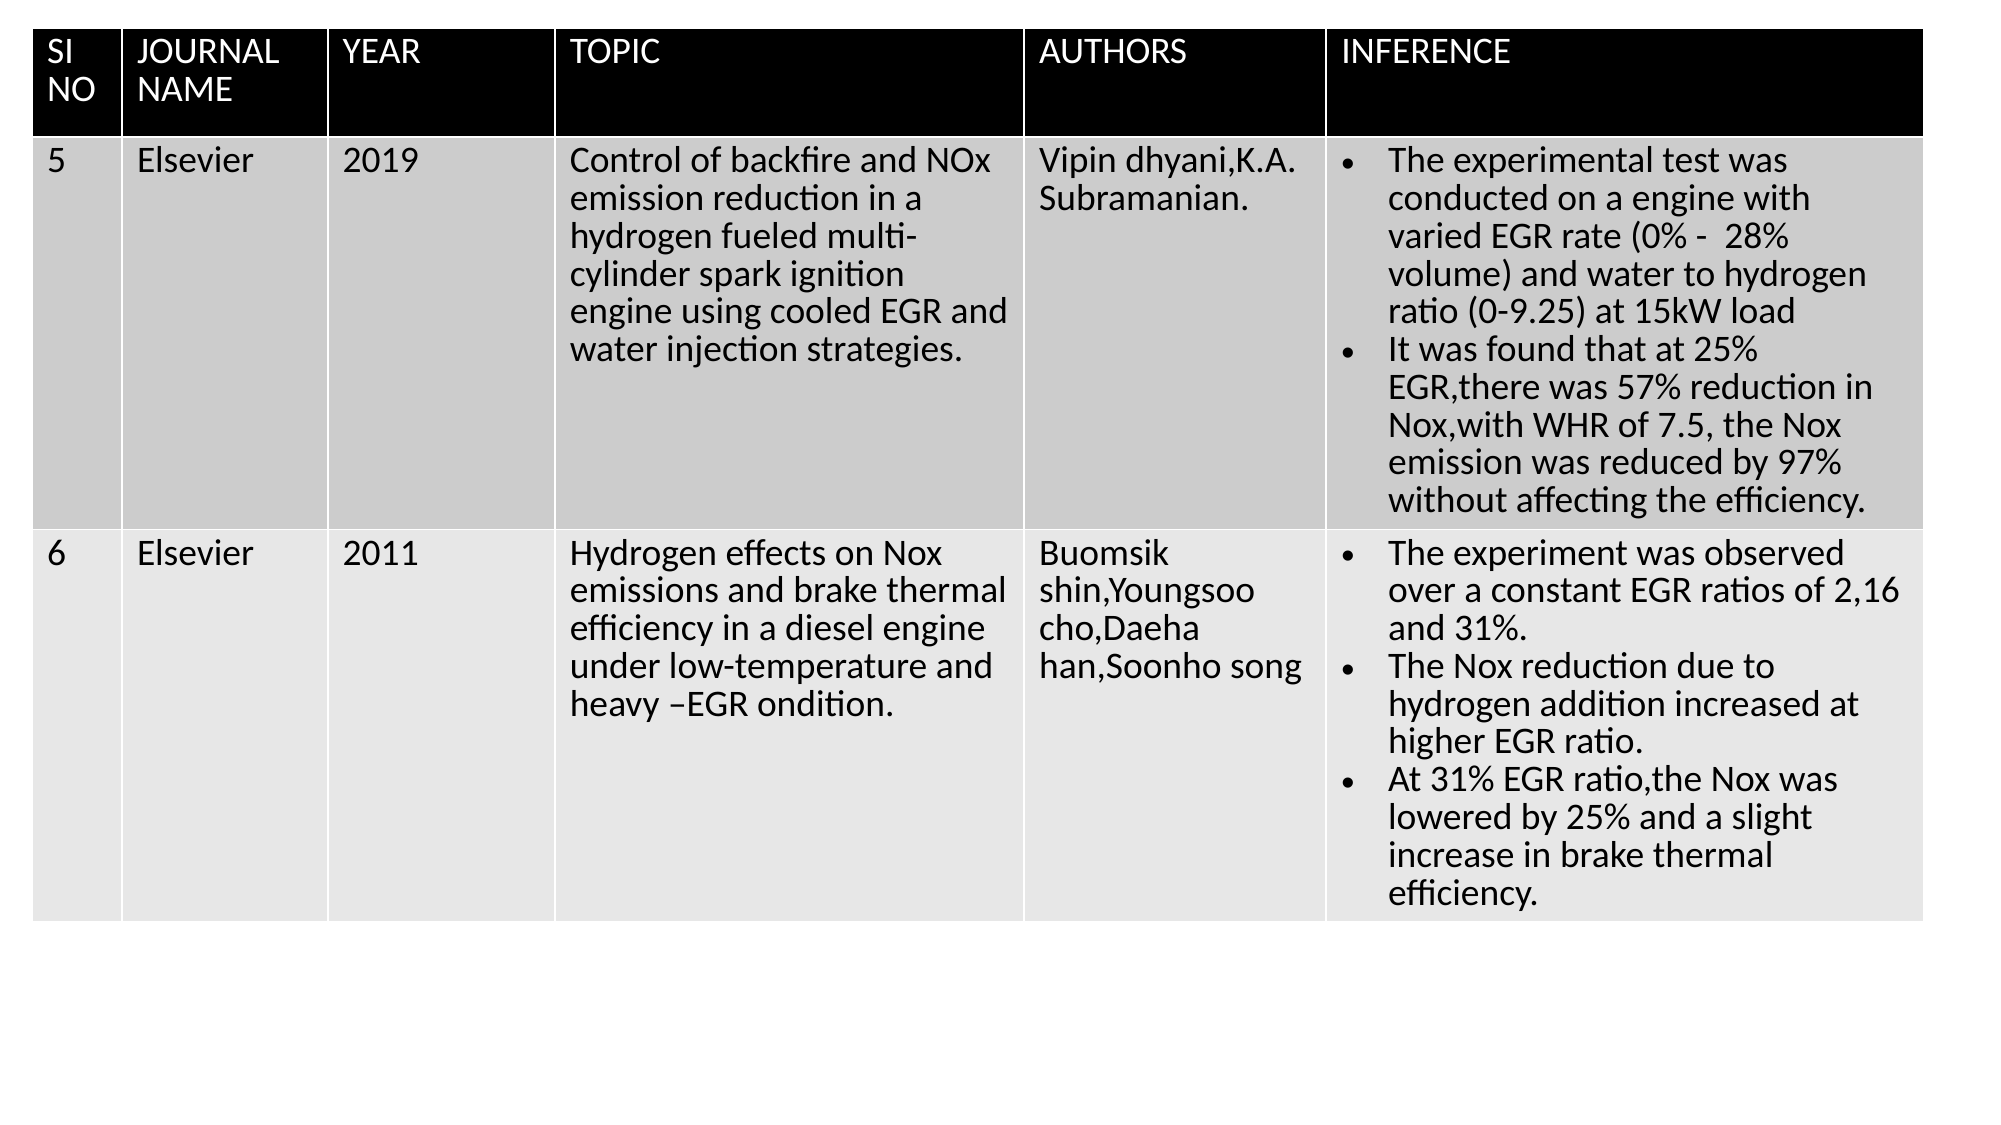

| SI NO | JOURNAL NAME | YEAR | TOPIC | AUTHORS | INFERENCE |
| --- | --- | --- | --- | --- | --- |
| 5 | Elsevier | 2019 | Control of backfire and NOx emission reduction in a hydrogen fueled multi-cylinder spark ignition engine using cooled EGR and water injection strategies. | Vipin dhyani,K.A. Subramanian. | The experimental test was conducted on a engine with varied EGR rate (0% - 28% volume) and water to hydrogen ratio (0-9.25) at 15kW load It was found that at 25% EGR,there was 57% reduction in Nox,with WHR of 7.5, the Nox emission was reduced by 97% without affecting the efficiency. |
| 6 | Elsevier | 2011 | Hydrogen effects on Nox emissions and brake thermal efficiency in a diesel engine under low-temperature and heavy –EGR ondition. | Buomsik shin,Youngsoo cho,Daeha han,Soonho song | The experiment was observed over a constant EGR ratios of 2,16 and 31%. The Nox reduction due to hydrogen addition increased at higher EGR ratio. At 31% EGR ratio,the Nox was lowered by 25% and a slight increase in brake thermal efficiency. |
|  |  |
| --- | --- |